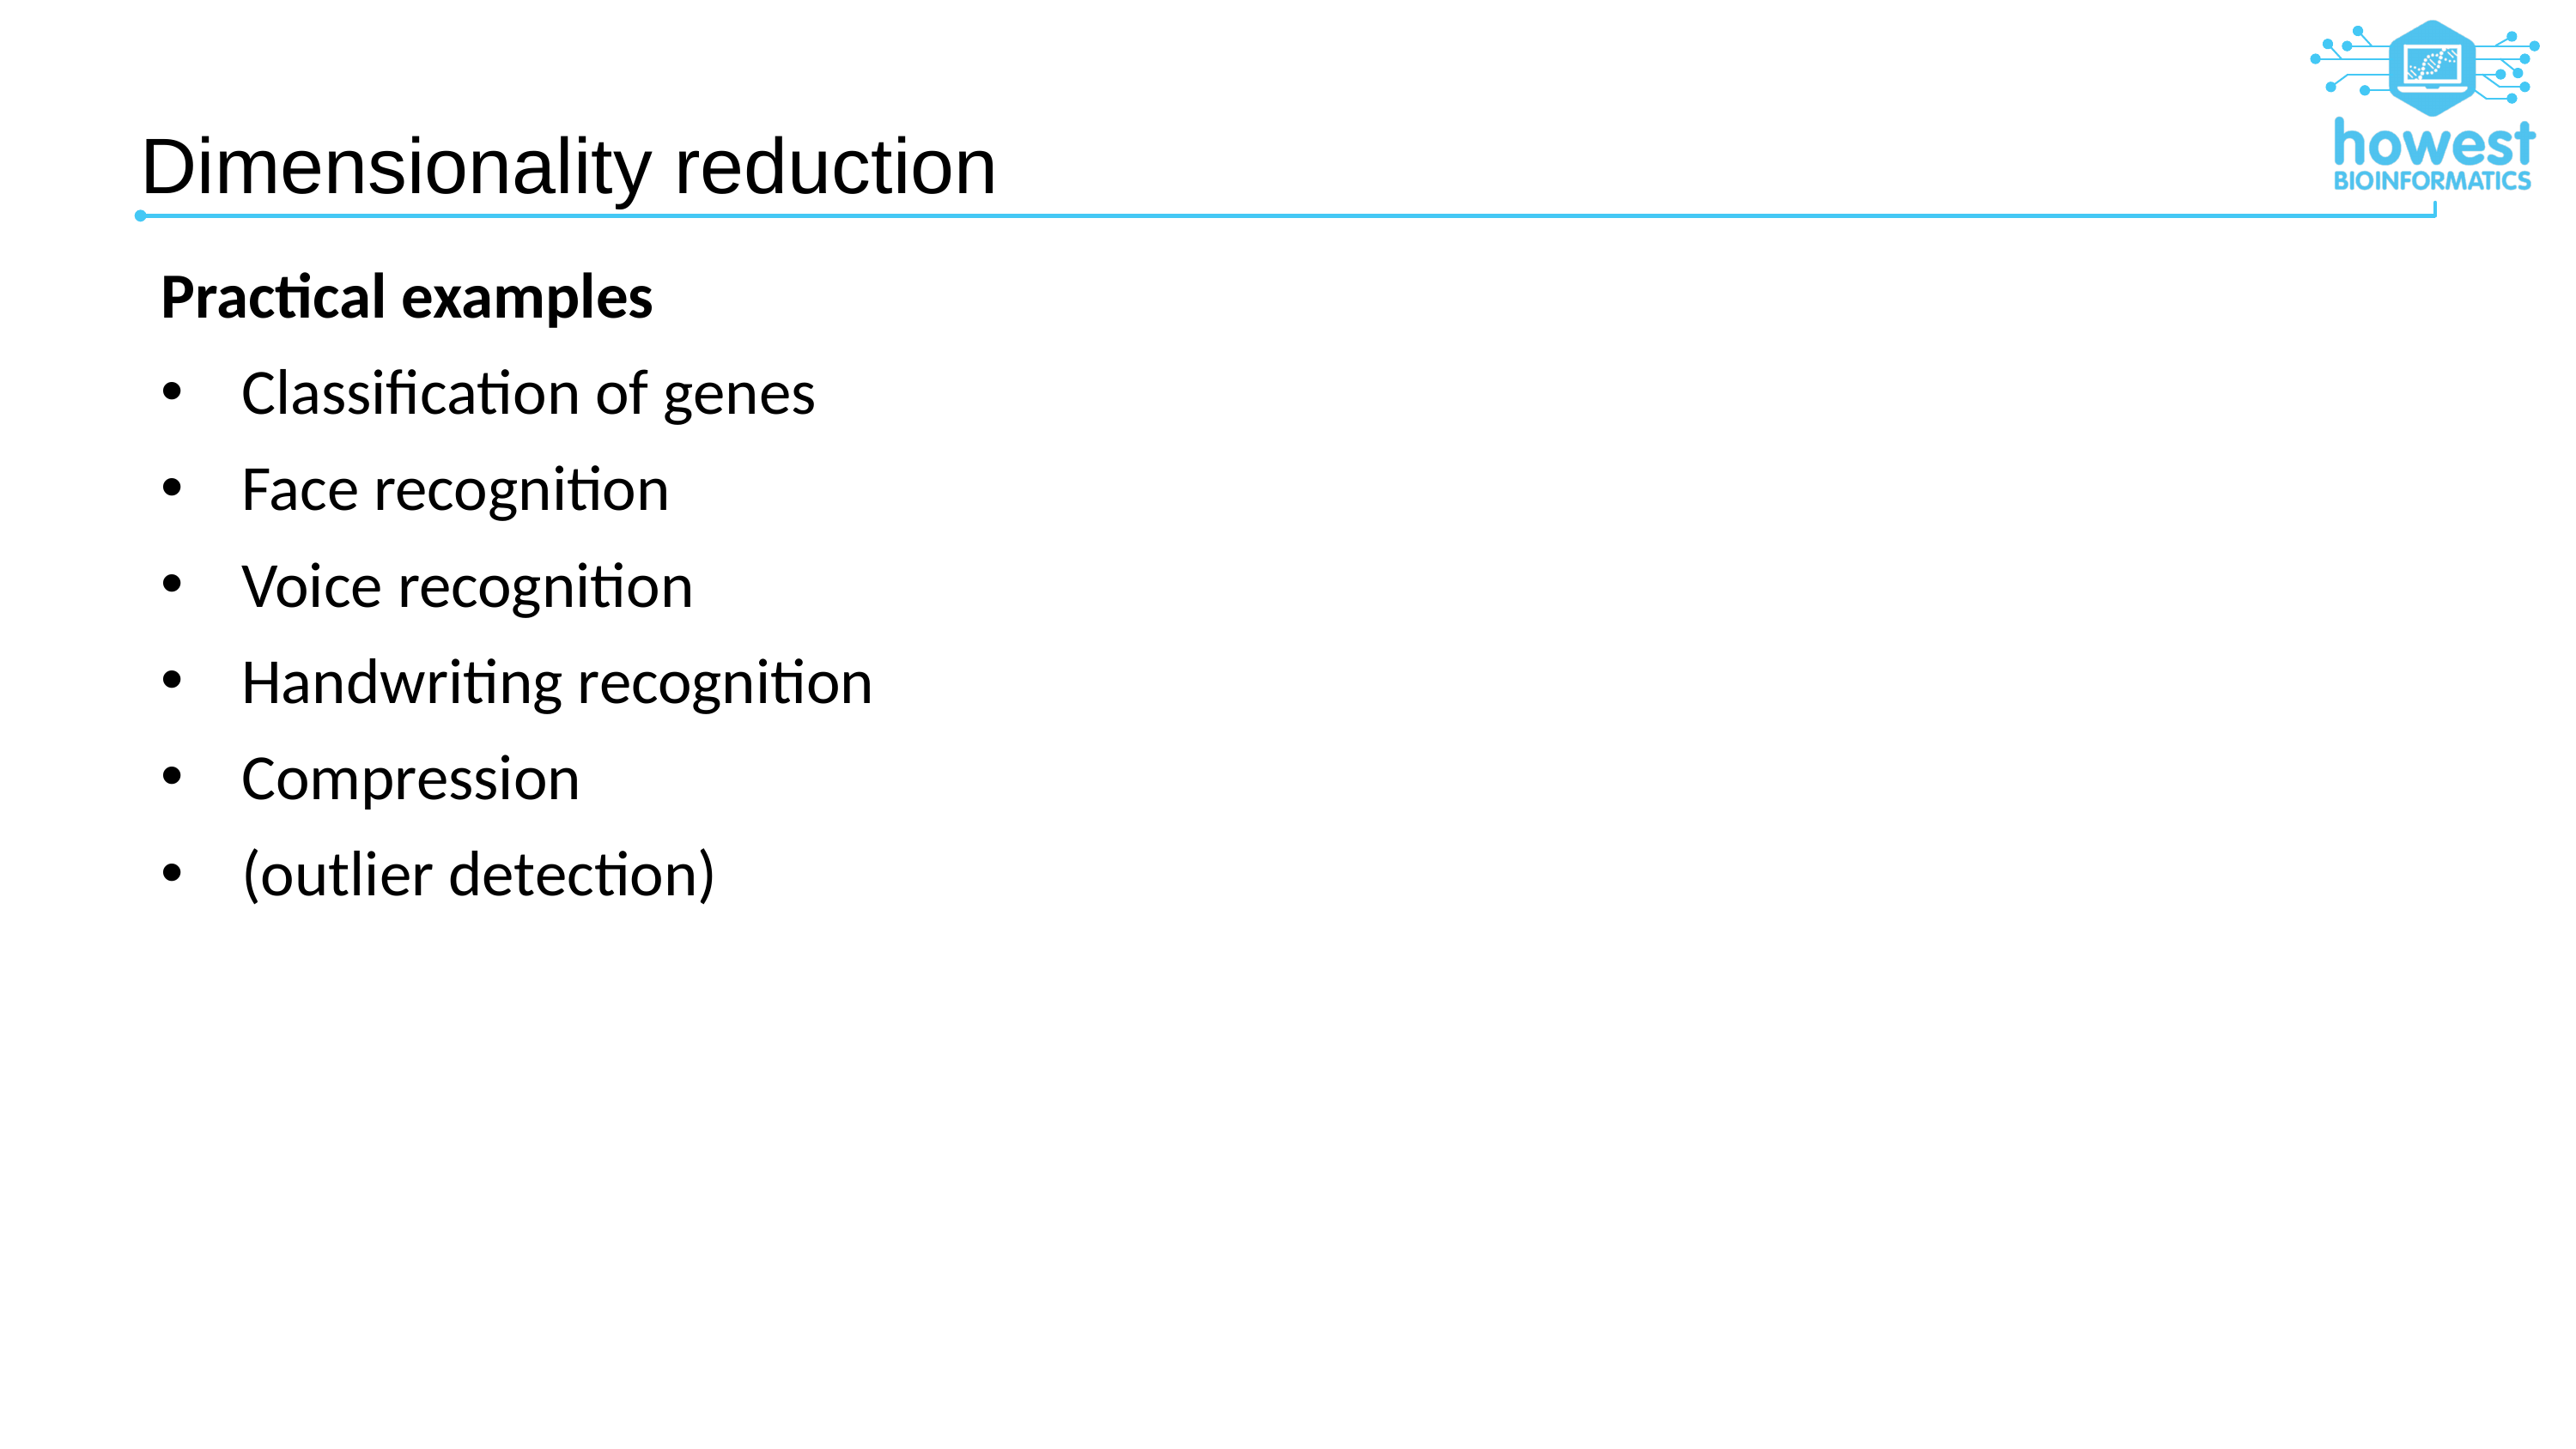

# Dimensionality reduction
Practical examples
Classification of genes
Face recognition
Voice recognition
Handwriting recognition
Compression
(outlier detection)